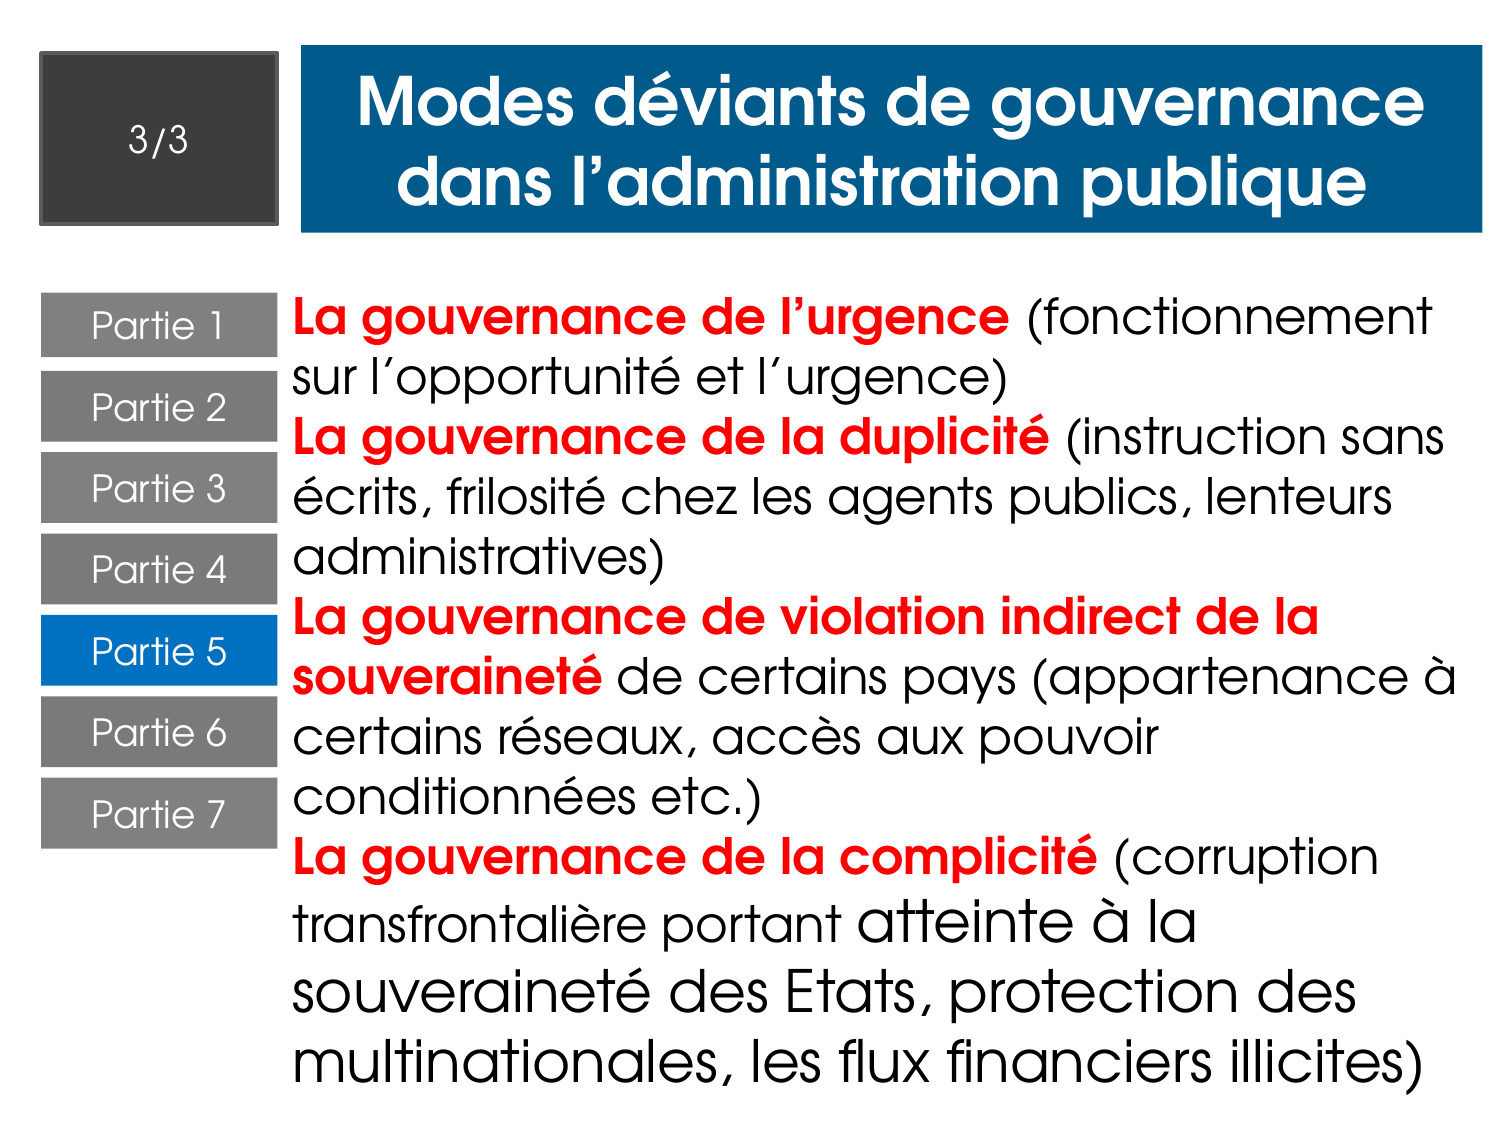

# Modes déviants de gouvernance dans l’administration publique
3/3

La gouvernance de l’urgence (fonctionnement sur l’opportunité et l’urgence)
La gouvernance de la duplicité (instruction sans écrits, frilosité chez les agents publics, lenteurs administratives)
La gouvernance de violation indirect de la souveraineté de certains pays (appartenance à certains réseaux, accès aux pouvoir conditionnées etc.)
La gouvernance de la complicité (corruption transfrontalière portant atteinte à la souveraineté des Etats, protection des multinationales, les flux financiers illicites)
Partie 1
Partie 2
Partie 3
Partie 4
Partie 5
Partie 6
Partie 7